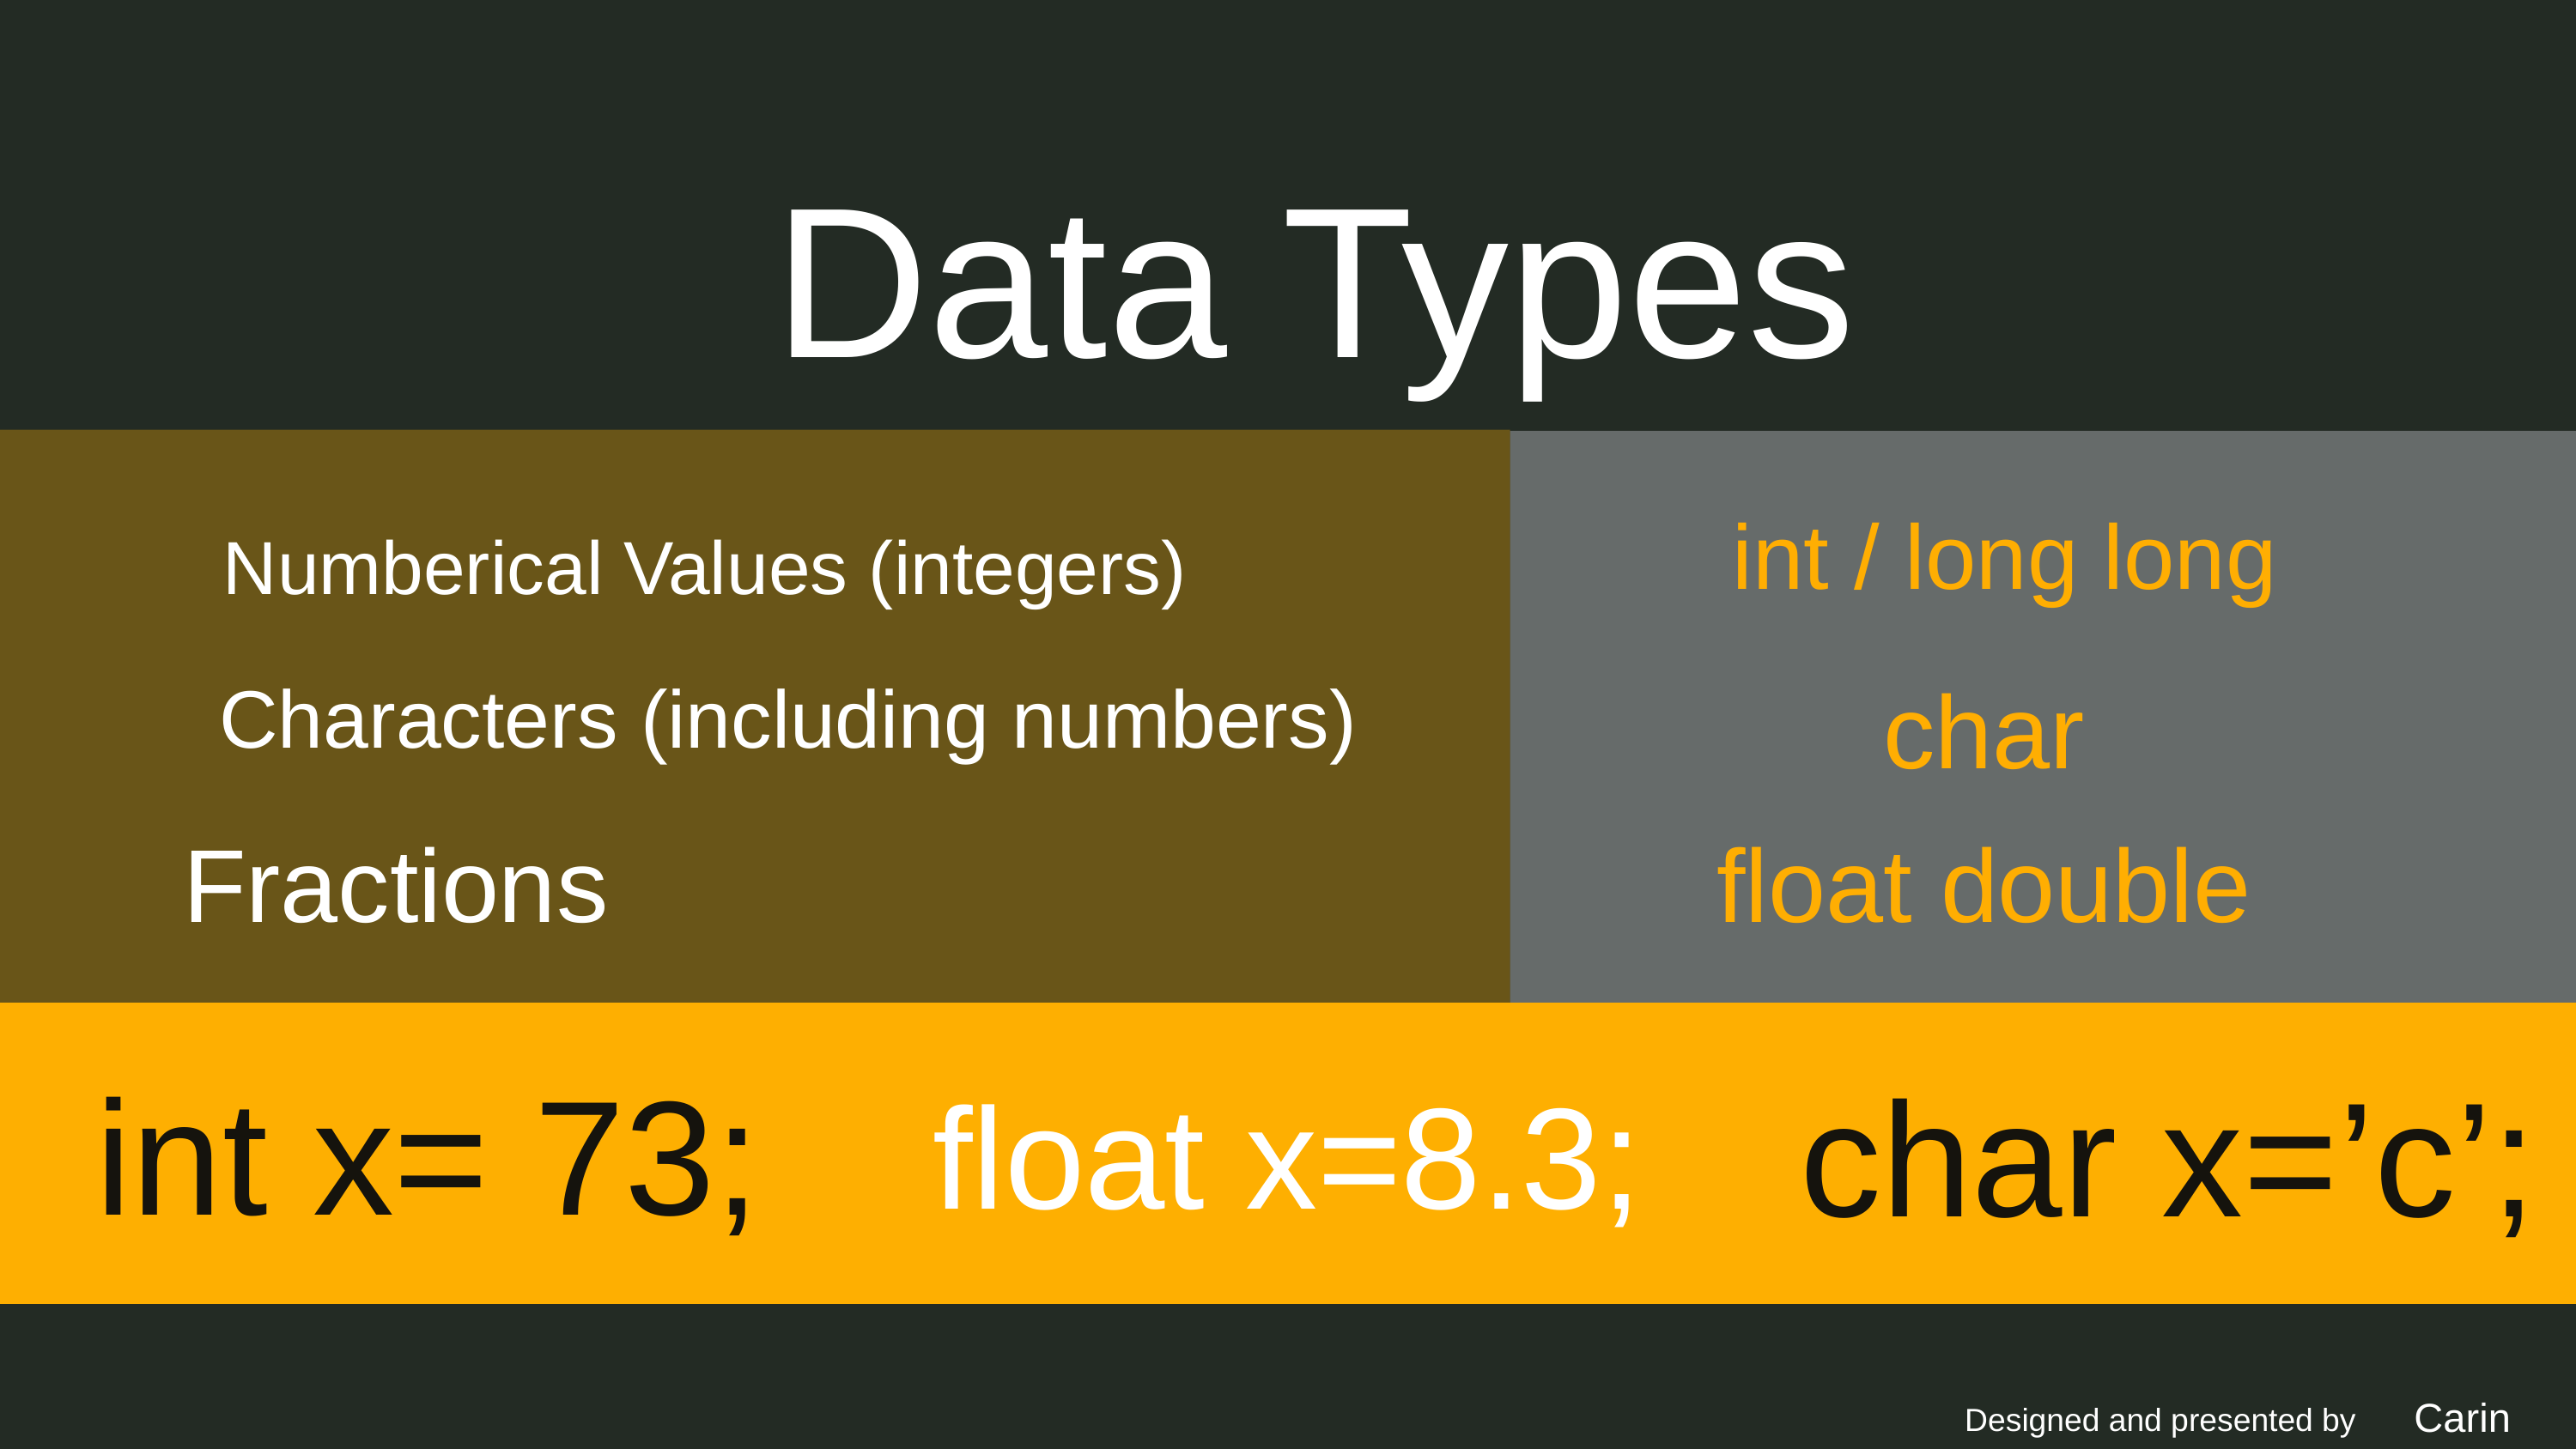

Data Types

int / long long
Numberical Values (integers)
char
Characters (including numbers)
Fractions
float double

int x= 73;
char x=’c’;
float x=8.3;
Carin Samer
Designed and presented by